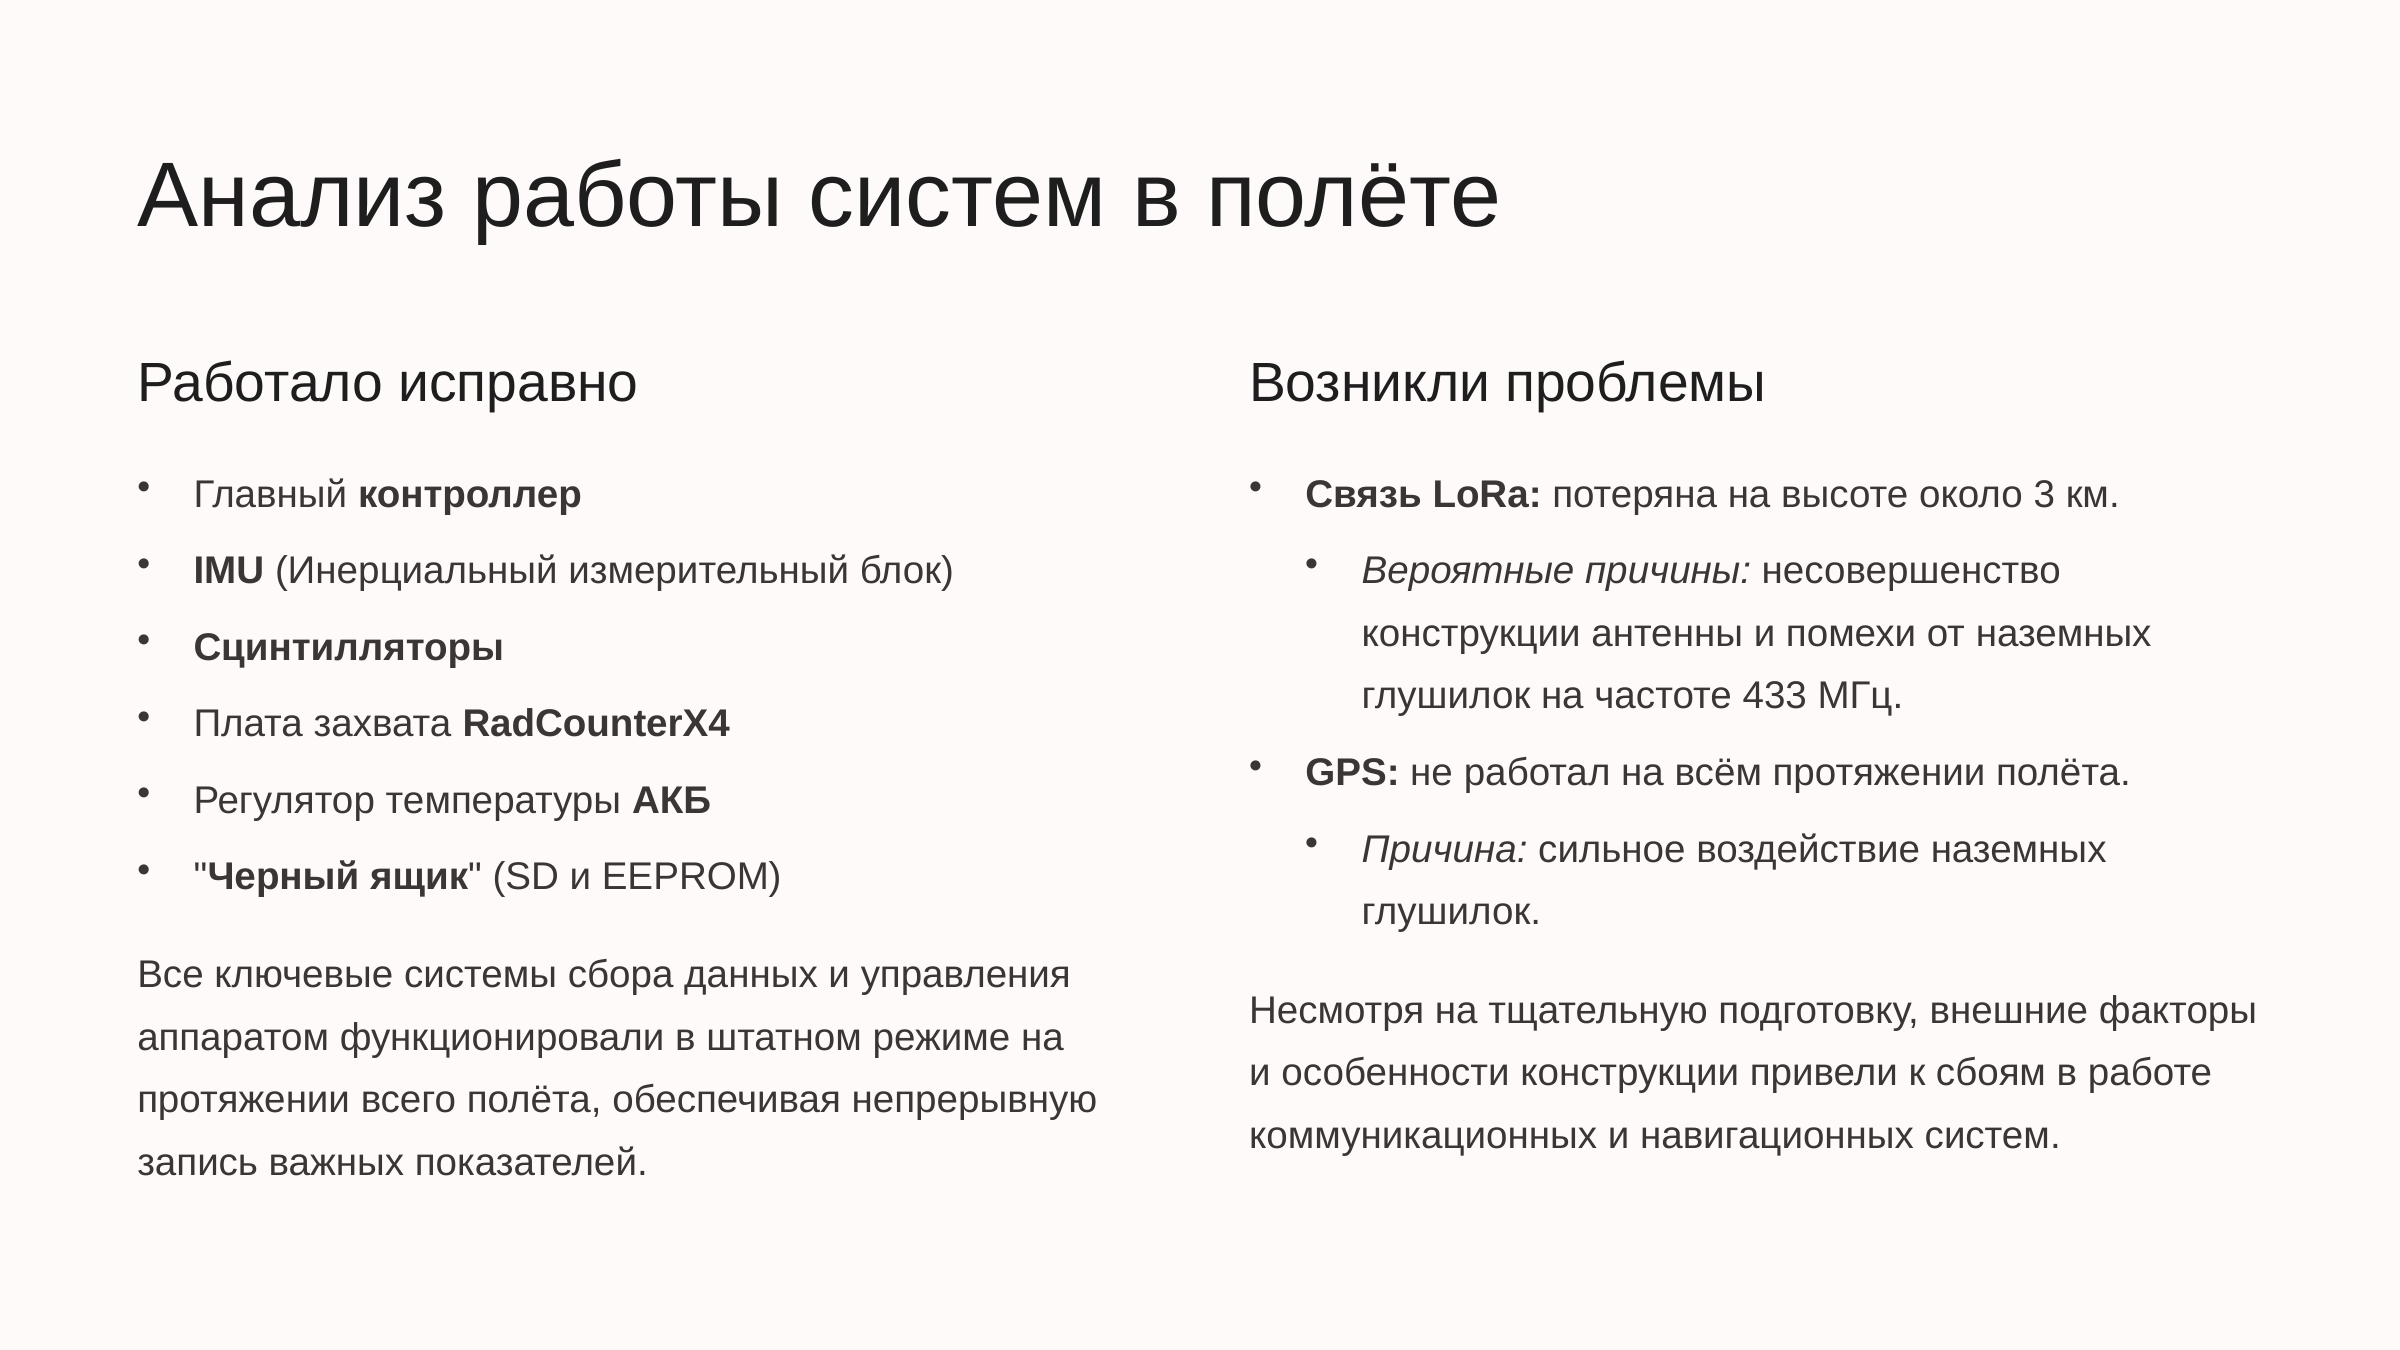

Анализ работы систем в полёте
Работало исправно
Возникли проблемы
Главный контроллер
Связь LoRa: потеряна на высоте около 3 км.
IMU (Инерциальный измерительный блок)
Вероятные причины: несовершенство конструкции антенны и помехи от наземных глушилок на частоте 433 МГц.
Сцинтилляторы
Плата захвата RadCounterX4
GPS: не работал на всём протяжении полёта.
Регулятор температуры АКБ
Причина: сильное воздействие наземных глушилок.
"Черный ящик" (SD и EEPROM)
Все ключевые системы сбора данных и управления аппаратом функционировали в штатном режиме на протяжении всего полёта, обеспечивая непрерывную запись важных показателей.
Несмотря на тщательную подготовку, внешние факторы и особенности конструкции привели к сбоям в работе коммуникационных и навигационных систем.